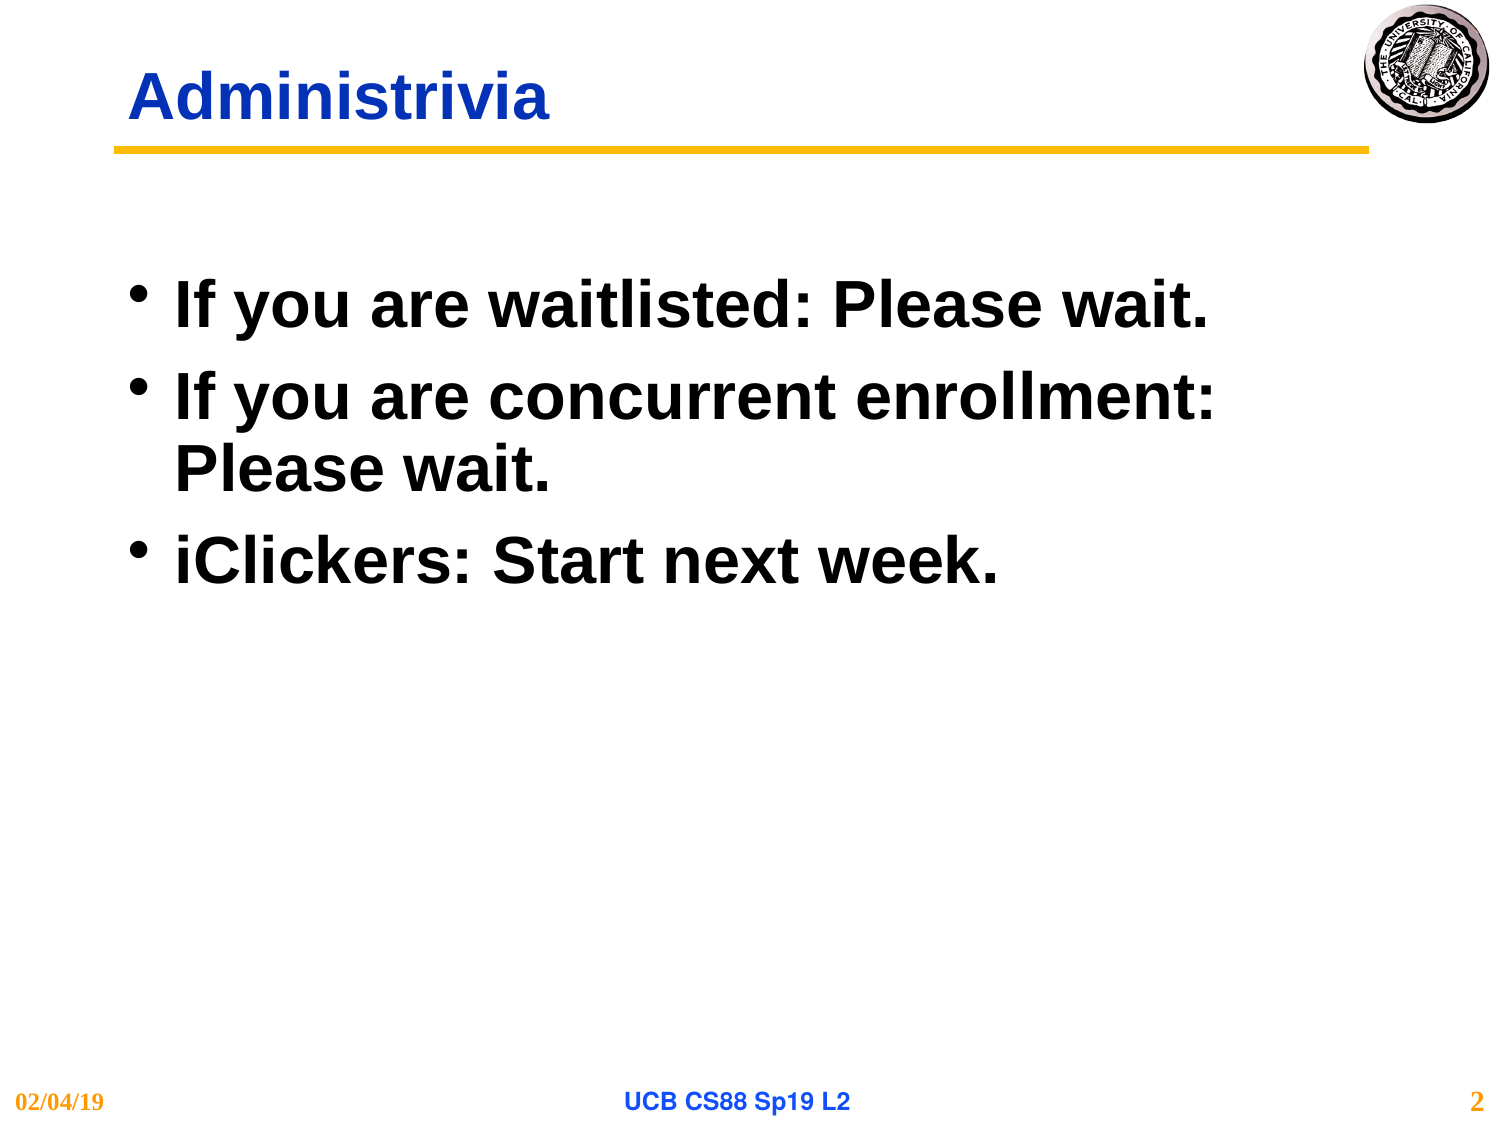

# Administrivia
If you are waitlisted: Please wait.
If you are concurrent enrollment: Please wait.
iClickers: Start next week.
02/04/19
UCB CS88 Sp19 L2
2